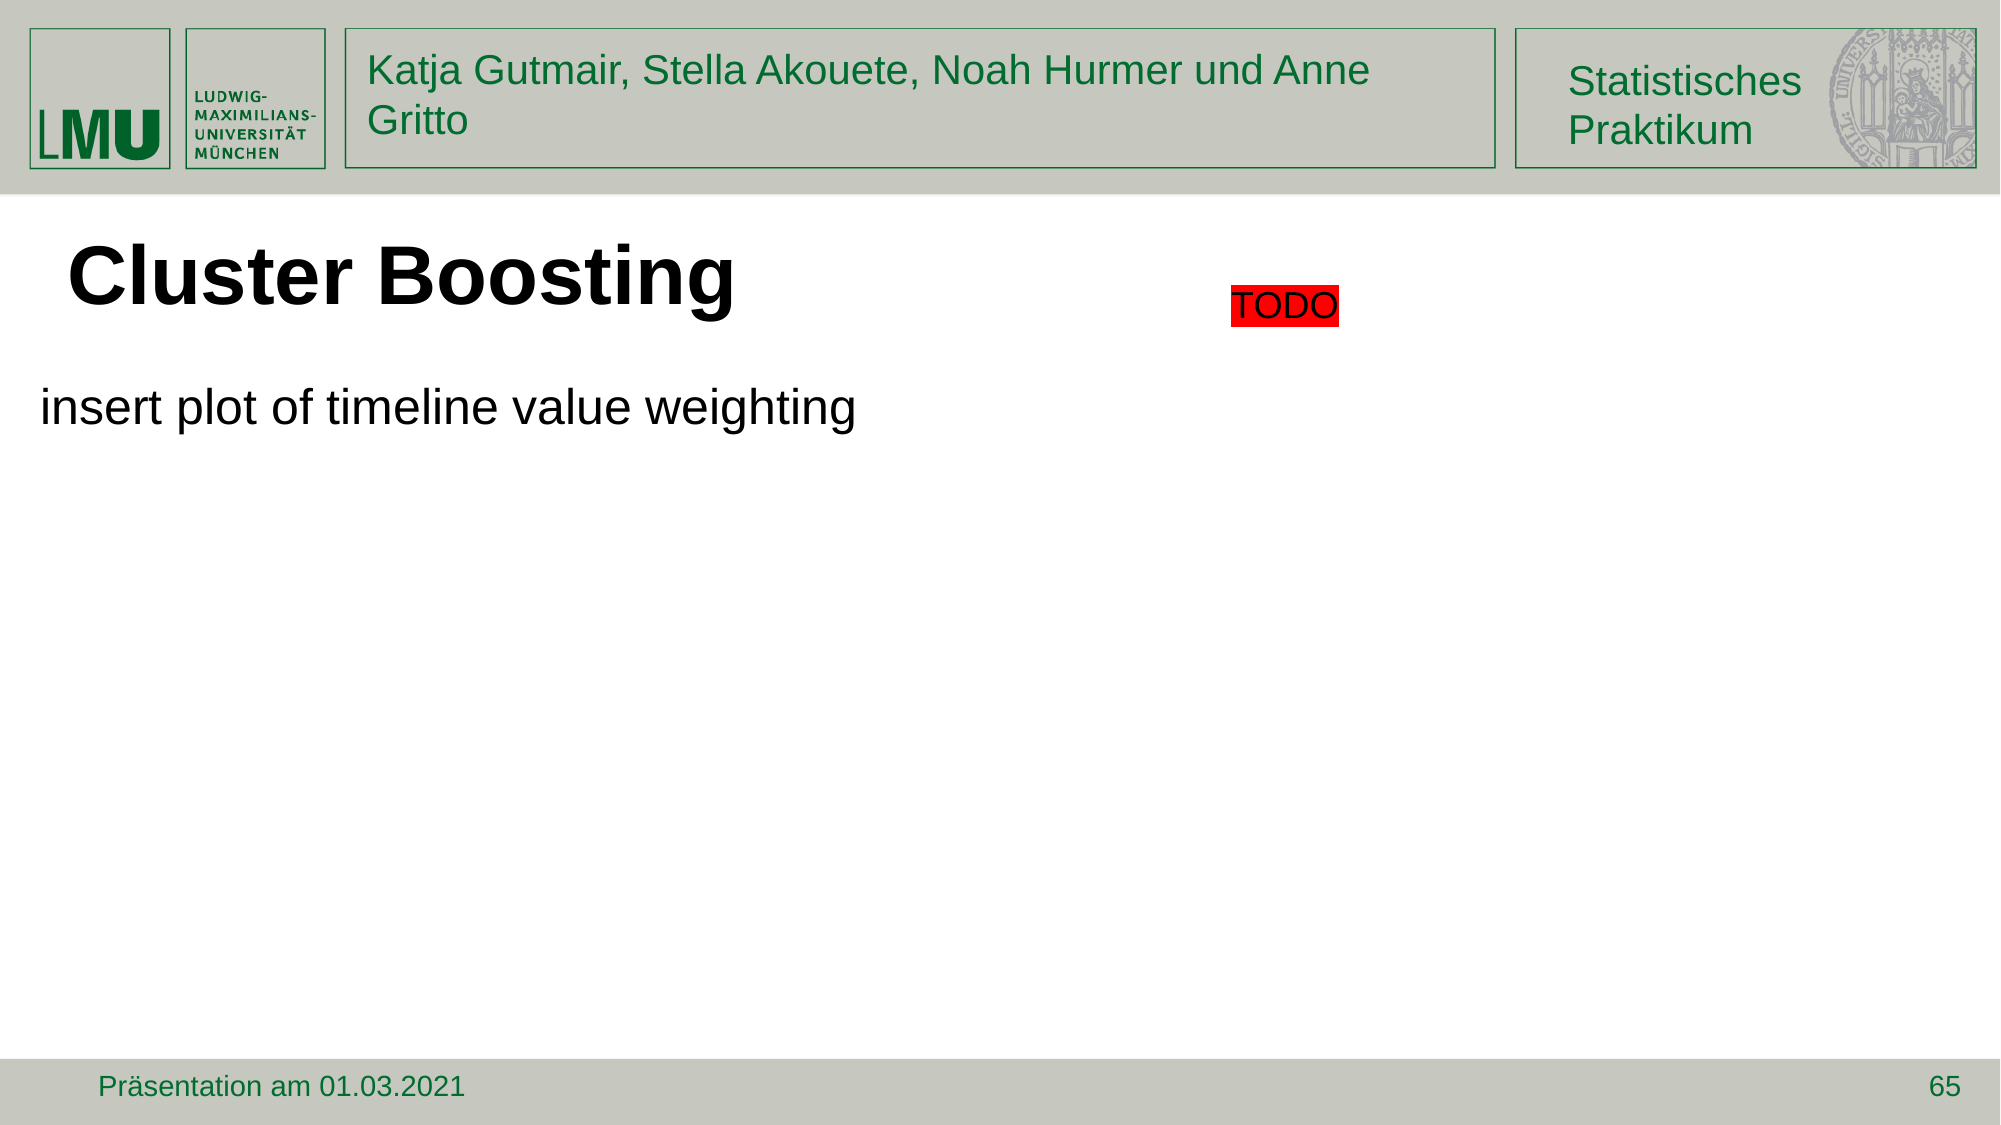

Statistisches
Praktikum
Katja Gutmair, Stella Akouete, Noah Hurmer und Anne Gritto
Cluster Boosting
TODO
insert plot of timeline value weighting

Präsentation am 01.03.2021
65